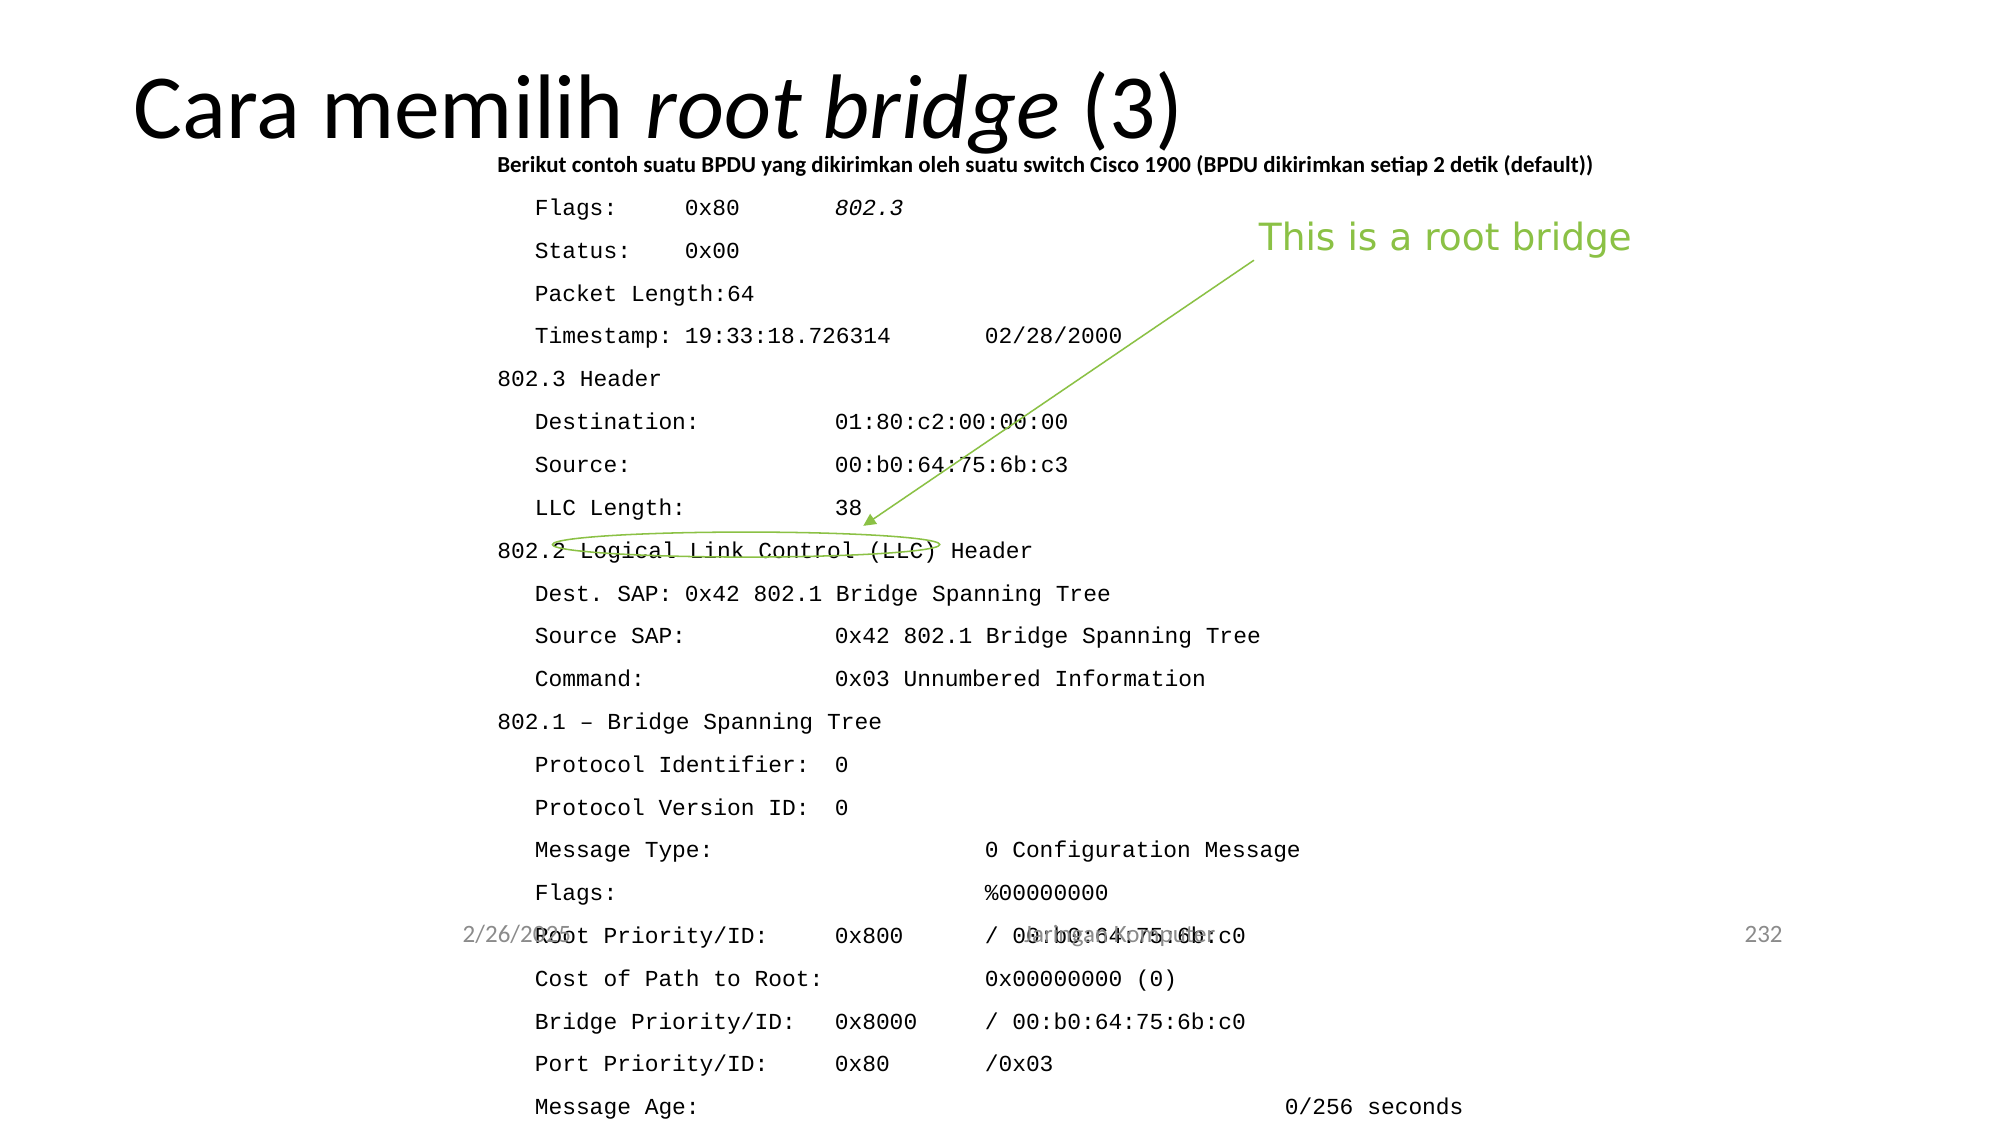

# Cara memilih root bridge (3)
Berikut contoh suatu BPDU yang dikirimkan oleh suatu switch Cisco 1900 (BPDU dikirimkan setiap 2 detik (default))
	Flags:	0x80	802.3
	Status:	0x00
	Packet Length:64
	Timestamp:	19:33:18.726314	02/28/2000
802.3 Header
	Destination:	01:80:c2:00:00:00
	Source:		00:b0:64:75:6b:c3
	LLC Length:	38
802.2 Logical Link Control (LLC) Header
	Dest. SAP:	0x42 802.1 Bridge Spanning Tree
	Source SAP:	0x42 802.1 Bridge Spanning Tree
	Command:		0x03 Unnumbered Information
802.1 – Bridge Spanning Tree
	Protocol Identifier:	0
	Protocol Version ID:	0
	Message Type:		0 Configuration Message
	Flags:			%00000000
	Root Priority/ID:	0x800	/ 00:b0:64:75:6b:c0
	Cost of Path to Root: 	0x00000000 (0)
	Bridge Priority/ID:	0x8000	/ 00:b0:64:75:6b:c0
	Port Priority/ID:	0x80	/0x03
	Message Age:				0/256 seconds
    (exactly 0seconds)
	Maximum Age:				5120/256 seconds
    (exactly 20seconds)
	Hello Time:				512/256 seconds
    (exactly 2seconds)
	Forward Delay:				3840/256 seconds
    (exactly 15seconds)
    Extra bytes (Padding):
	………………		00 00 00 00 00 00 00 00
    Frame Check Sequence:	0x2e006400

This is a root bridge

2/26/2025
Jaringan Komputer
232